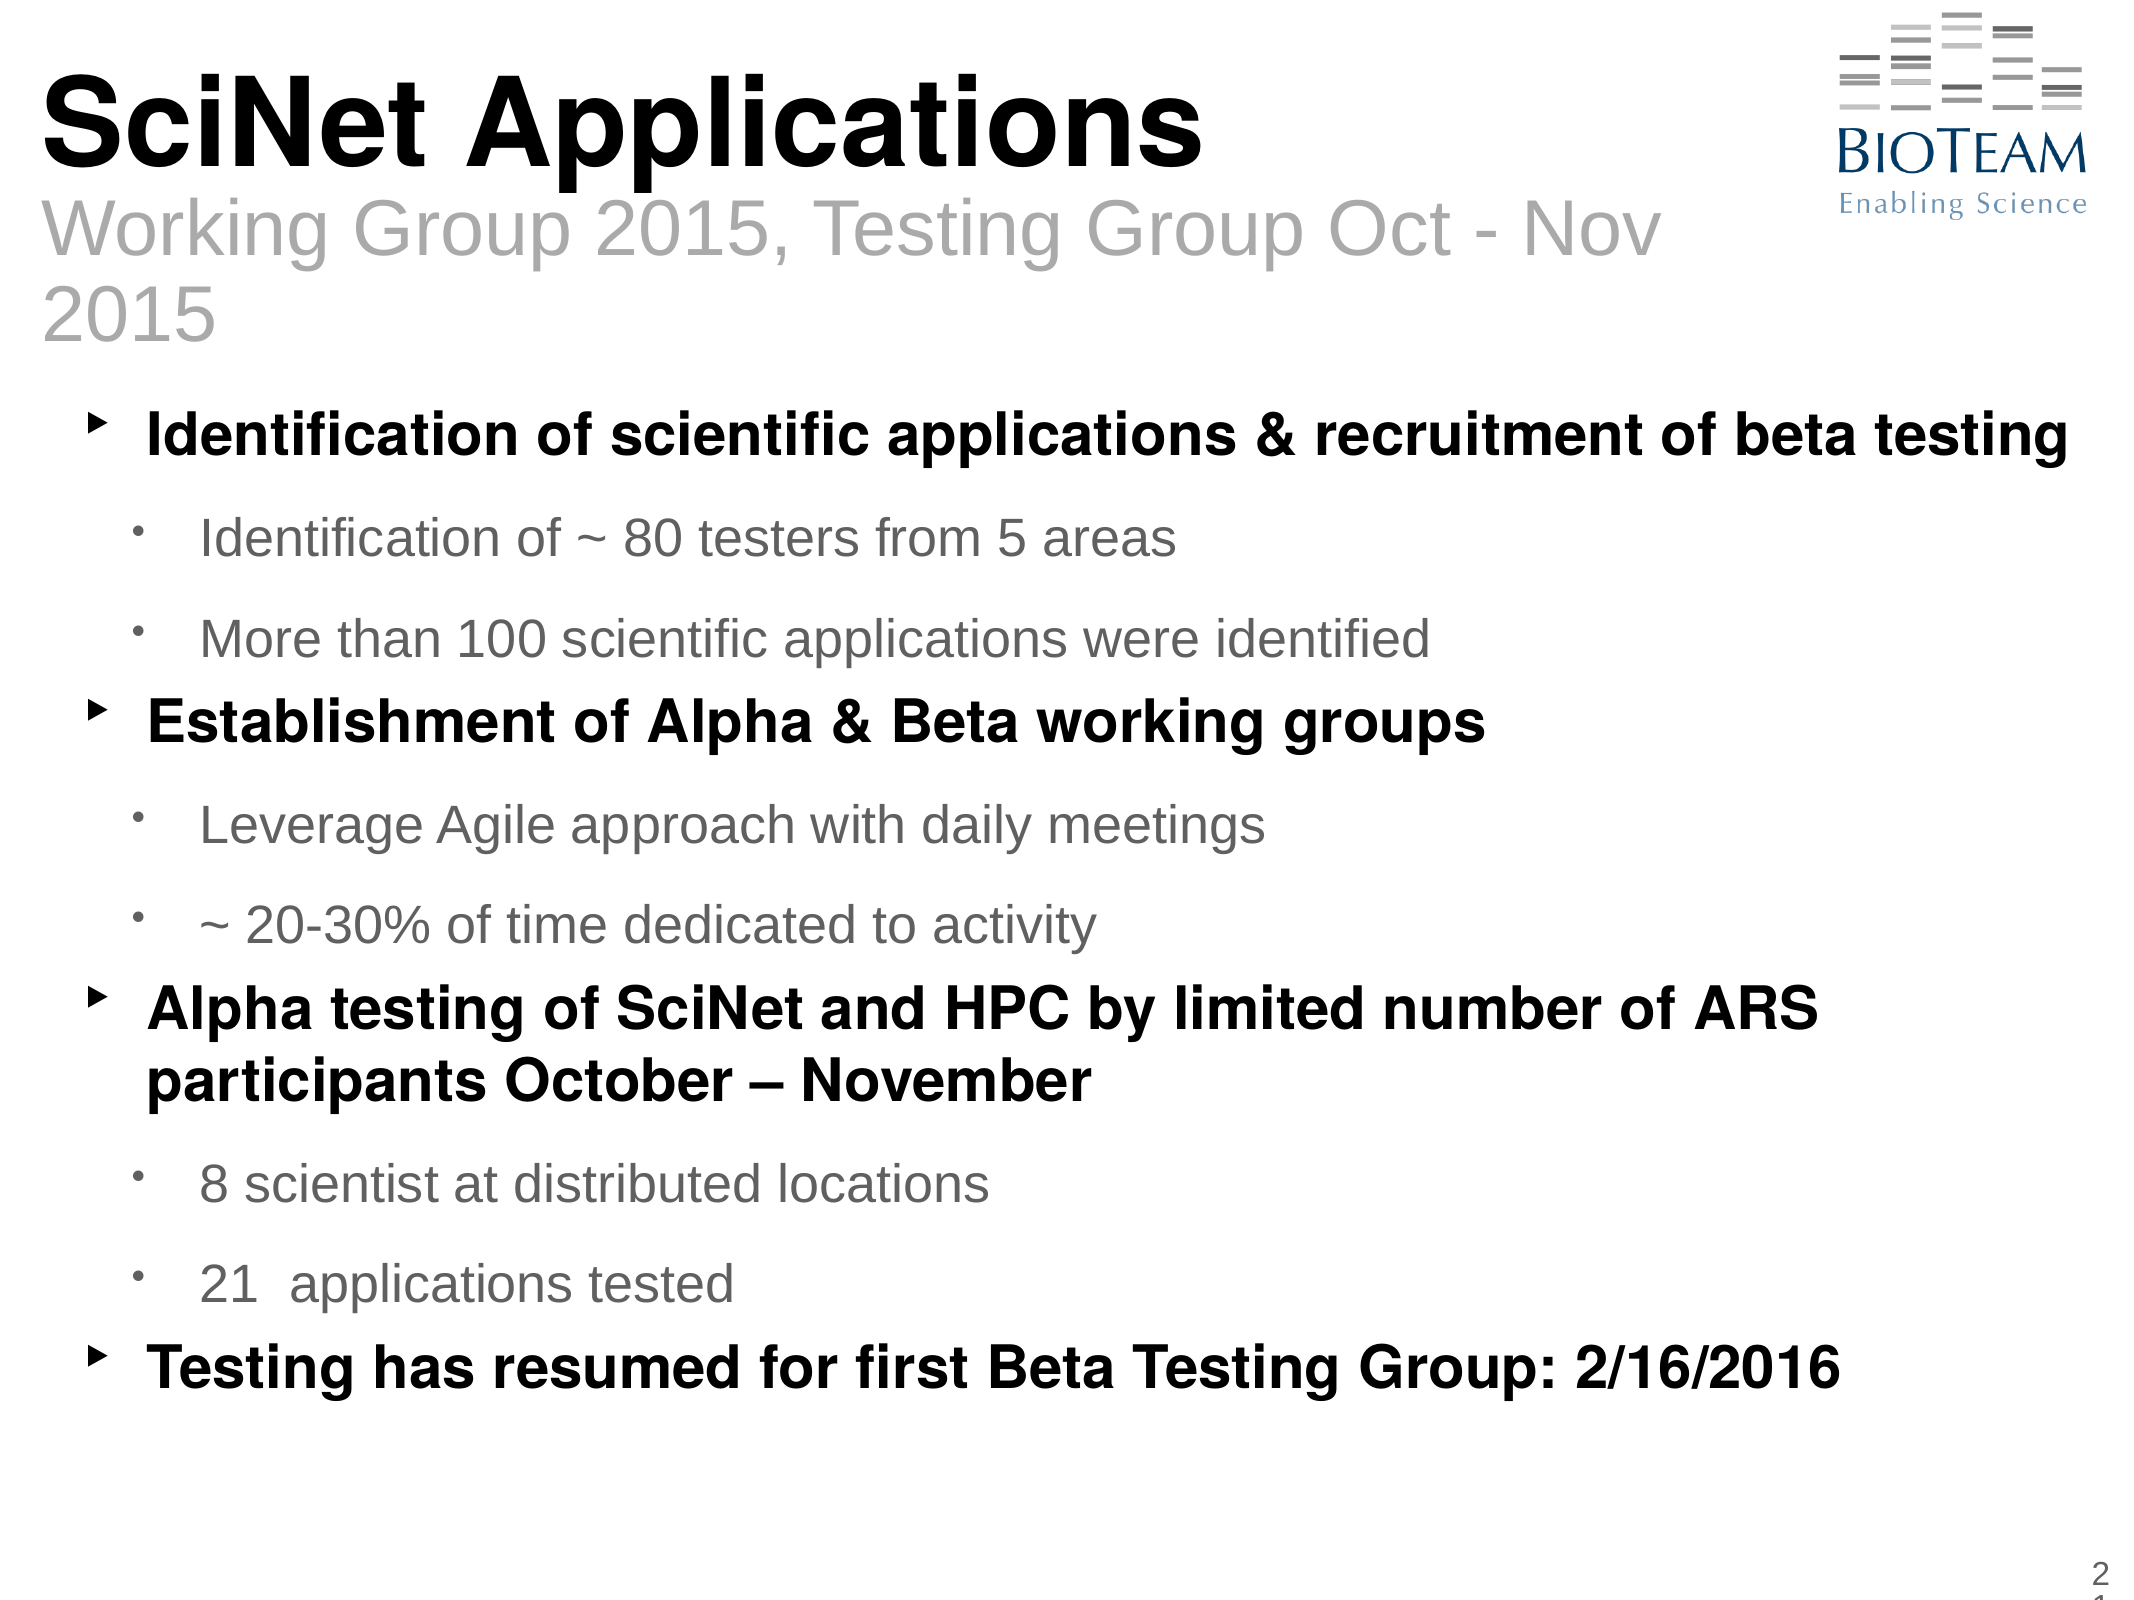

# SciNet Applications
Working Group 2015, Testing Group Oct - Nov 2015
Identification of scientific applications & recruitment of beta testing
Identification of ~ 80 testers from 5 areas
More than 100 scientific applications were identified
Establishment of Alpha & Beta working groups
Leverage Agile approach with daily meetings
~ 20-30% of time dedicated to activity
Alpha testing of SciNet and HPC by limited number of ARS participants October – November
8 scientist at distributed locations
21  applications tested
Testing has resumed for first Beta Testing Group: 2/16/2016
21